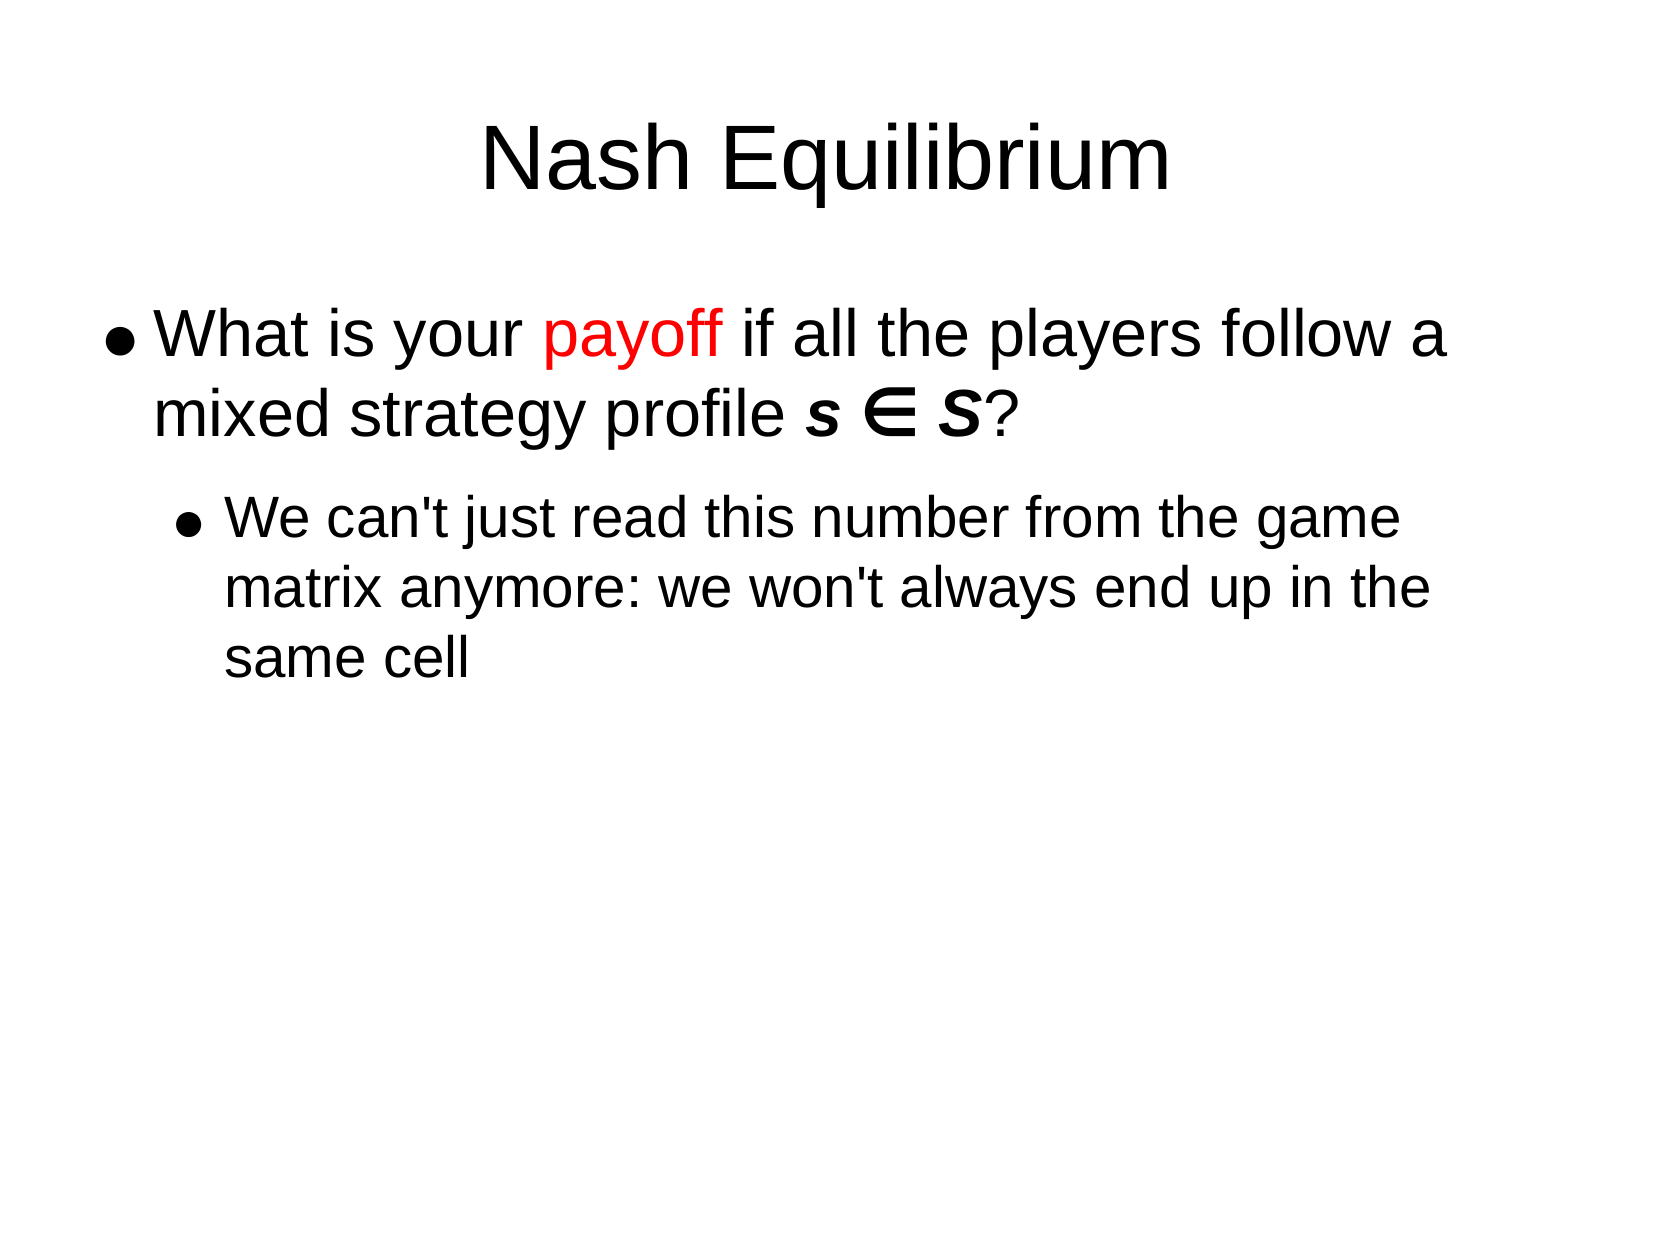

Nash Equilibrium
What is your payoff if all the players follow a mixed strategy profile s ∈ S?
We can't just read this number from the game matrix anymore: we won't always end up in the same cell